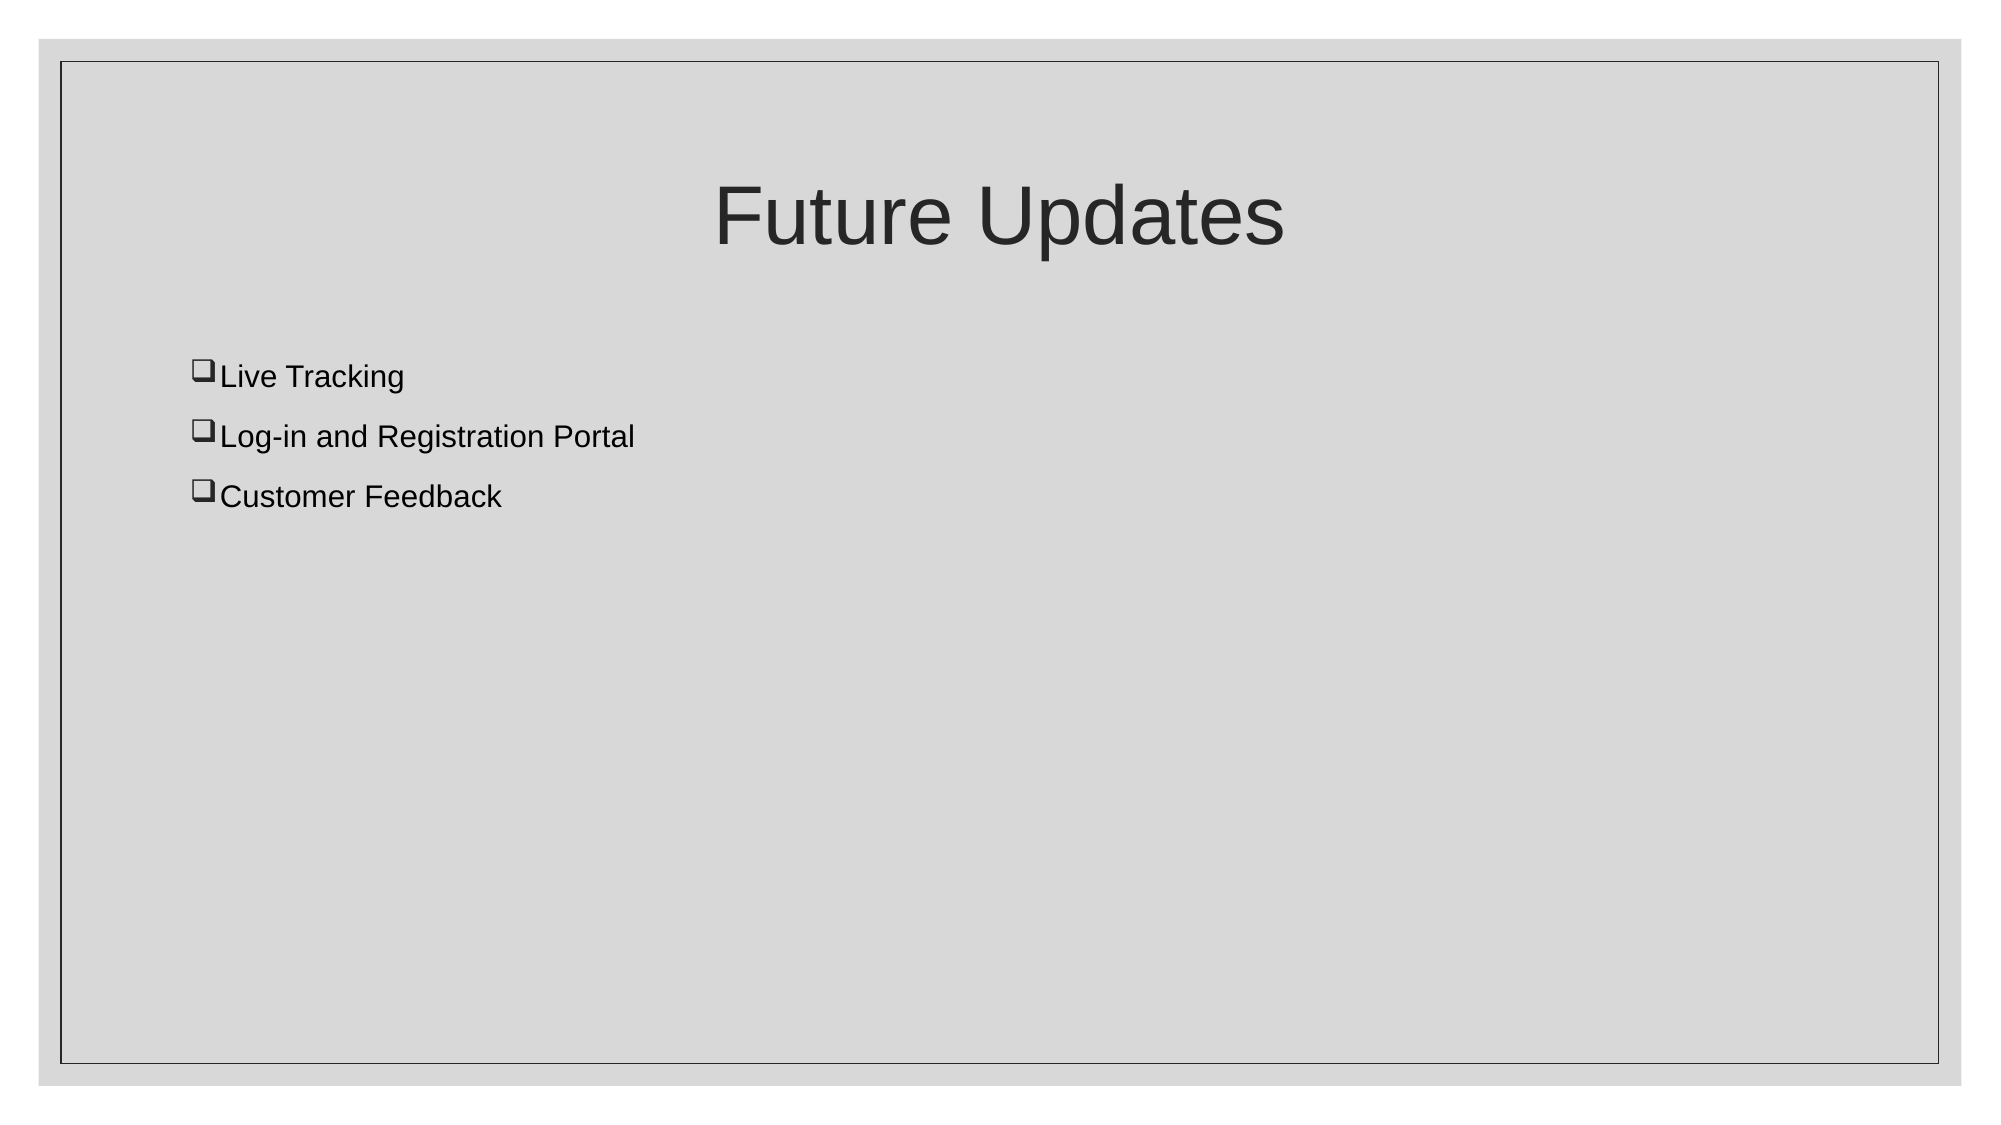

# Future Updates
Live Tracking
Log-in and Registration Portal
Customer Feedback